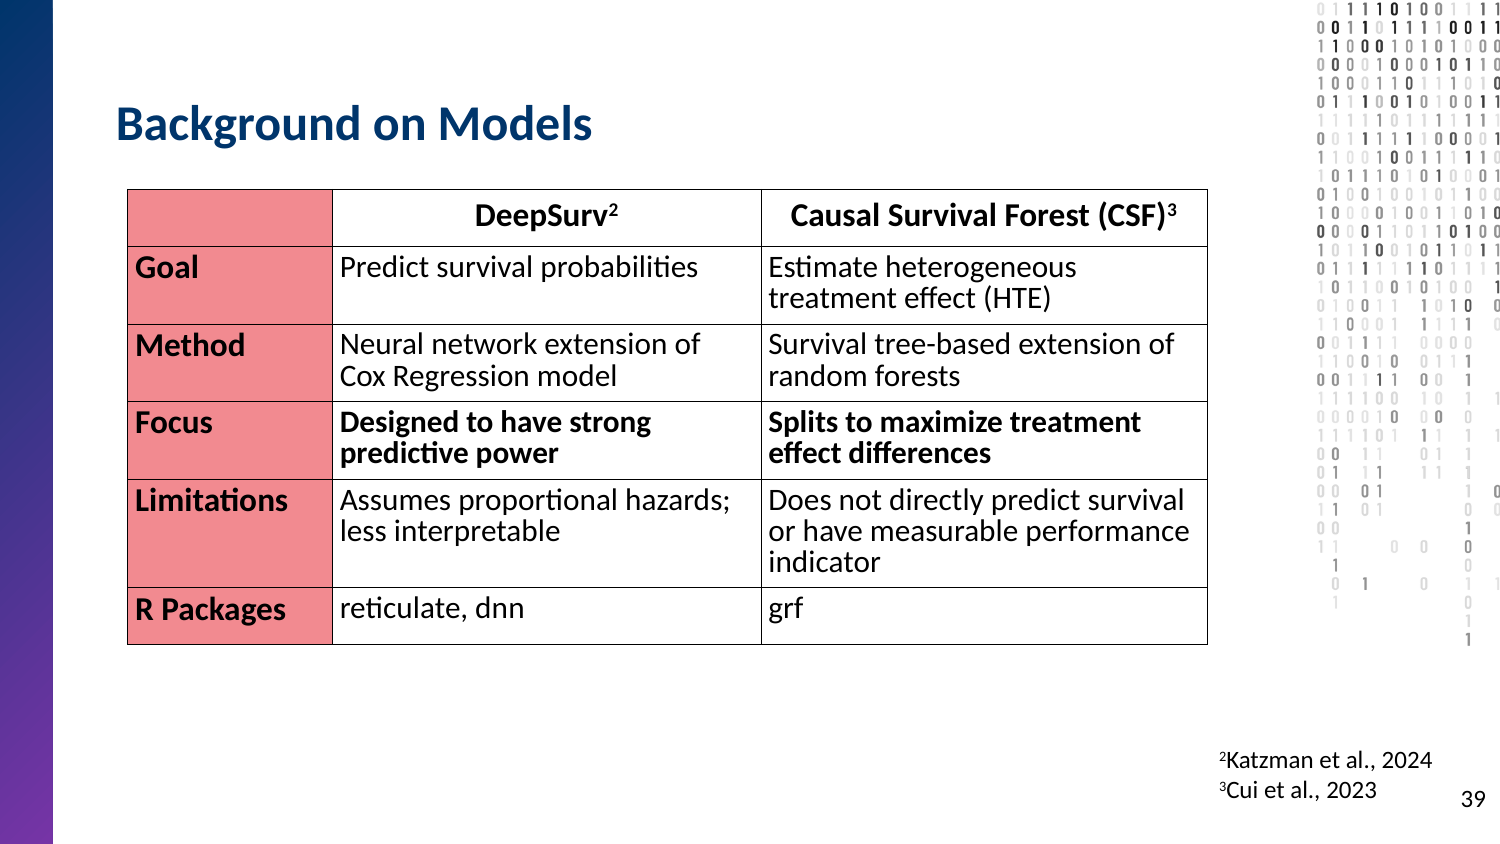

# Background on Models
|  | DeepSurv2 | Causal Survival Forest (CSF)3 |
| --- | --- | --- |
| Goal | Predict survival probabilities | Estimate heterogeneous treatment effect (HTE) |
| Method | Neural network extension of Cox Regression model | Survival tree-based extension of random forests |
| Focus | Designed to have strong predictive power | Splits to maximize treatment effect differences |
| Limitations | Assumes proportional hazards; less interpretable | Does not directly predict survival or have measurable performance indicator |
| R Packages | reticulate, dnn | grf |

2Katzman et al., 2024
3Cui et al., 2023
39